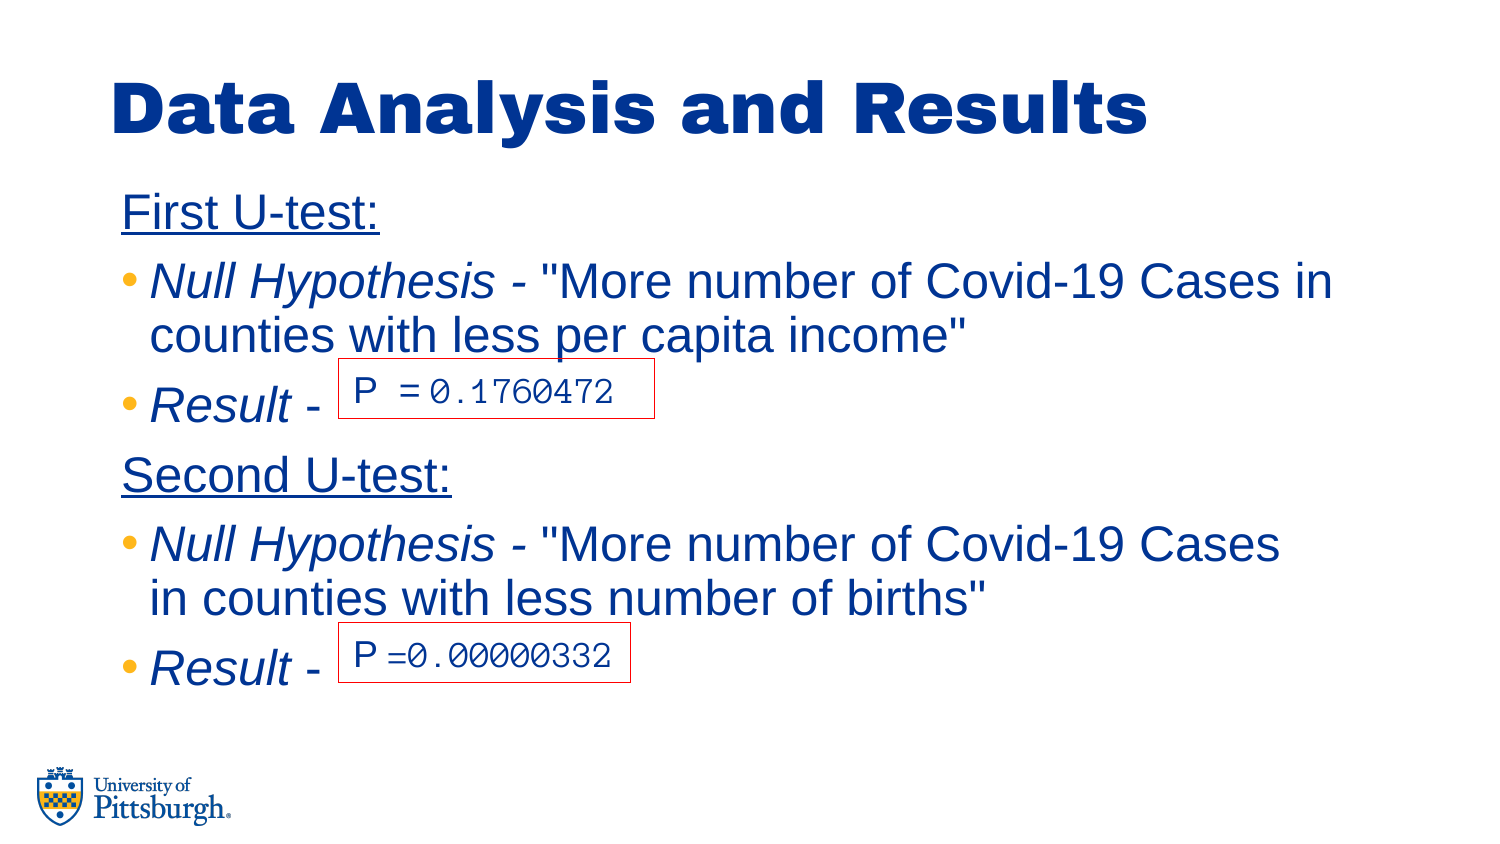

# Data Analysis and Results
First U-test:
Null Hypothesis - "More number of Covid-19 Cases in counties with less per capita income"
Result -
Second U-test:
Null Hypothesis - "More number of Covid-19 Cases in counties with less number of births"
Result -

P  = 0.1760472
P =0.00000332